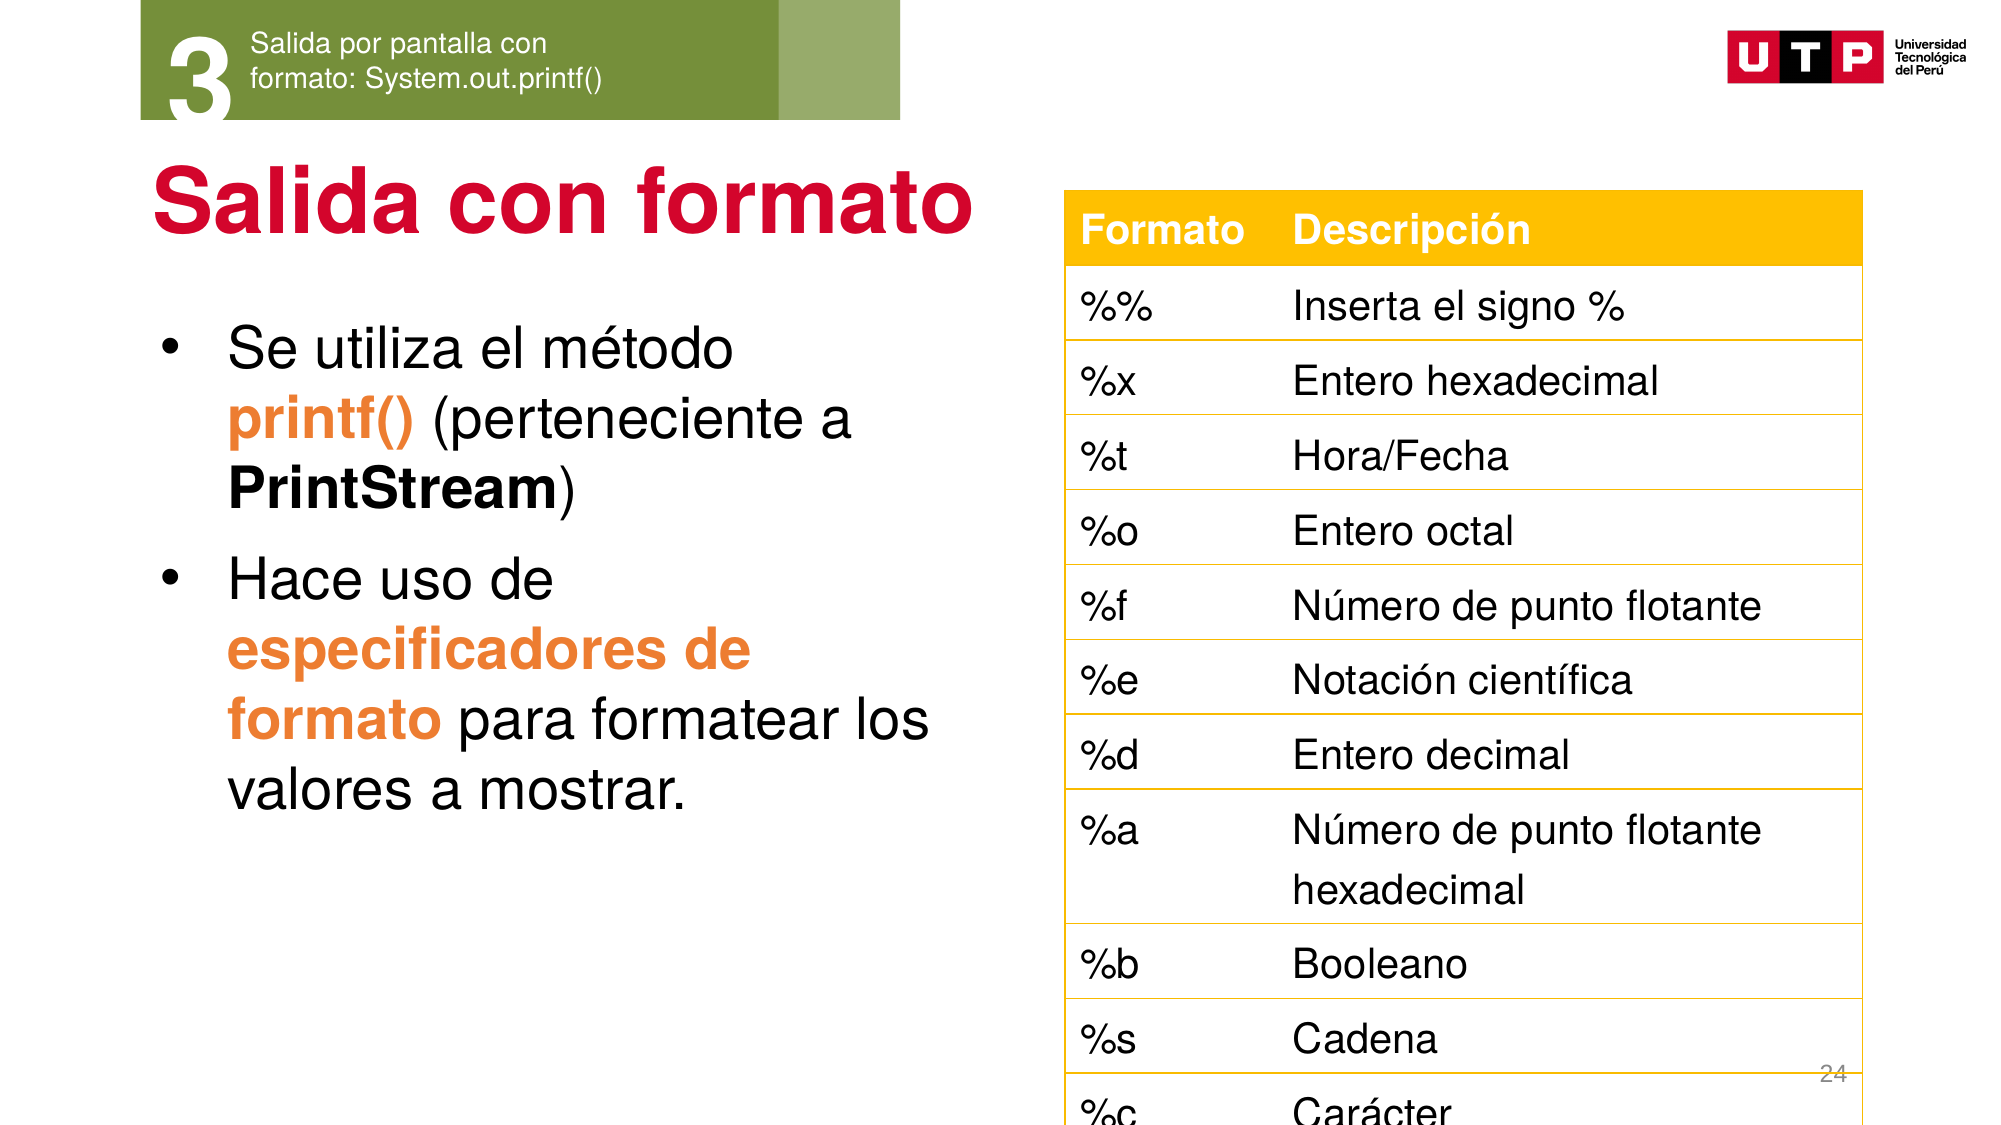

3

Salida por pantalla con formato: System.out.printf()
# Salida con formato
| Formato | Descripción |
| --- | --- |
| %% | Inserta el signo % |
| %x | Entero hexadecimal |
| %t | Hora/Fecha |
| %o | Entero octal |
| %f | Número de punto flotante |
| %e | Notación científica |
| %d | Entero decimal |
| %a | Número de punto flotante hexadecimal |
| %b | Booleano |
| %s | Cadena |
| %c | Carácter |
Se utiliza el método printf() (perteneciente a PrintStream)
Hace uso de especificadores de formato para formatear los valores a mostrar.

24